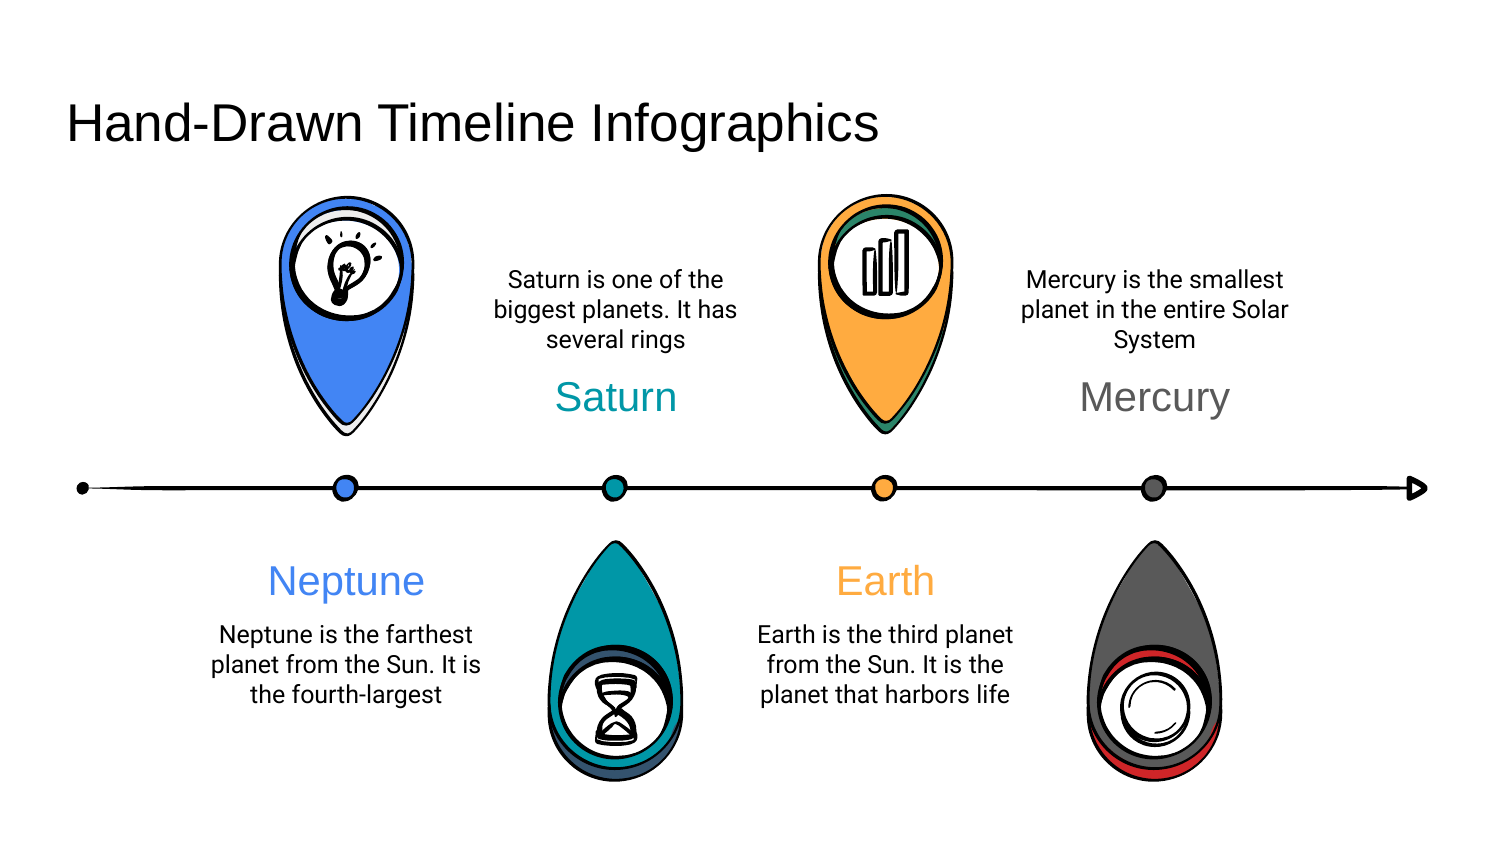

# Hand-Drawn Timeline Infographics

Earth
Earth is the third planet from the Sun. It is the planet that harbors life

Neptune
Neptune is the farthest planet from the Sun. It is the fourth-largest

Saturn is one of the biggest planets. It has several rings
Saturn

Mercury is the smallest planet in the entire Solar System
Mercury